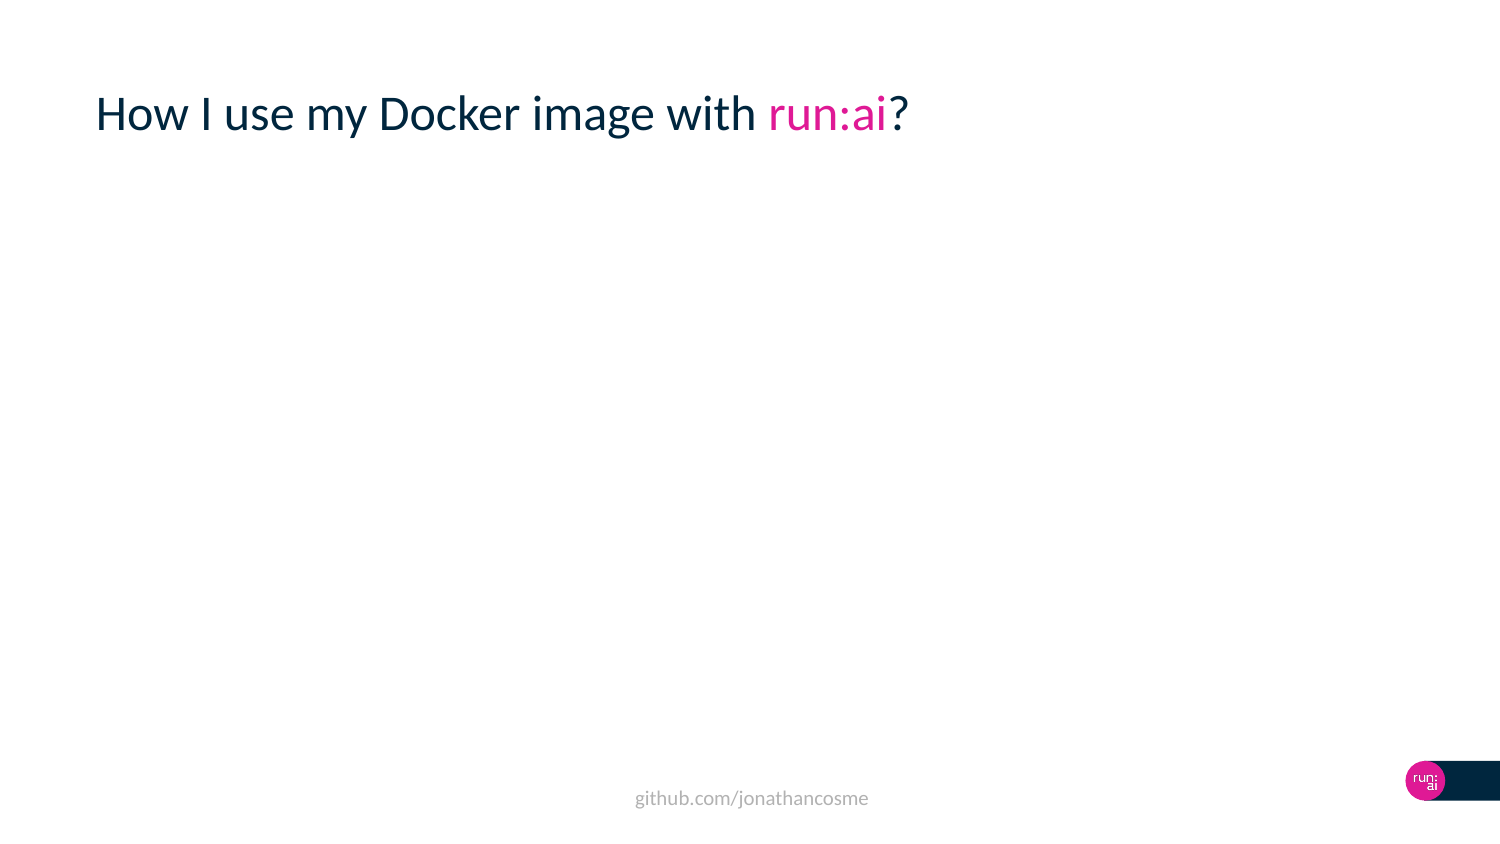

# How I use my Docker image with run:ai?